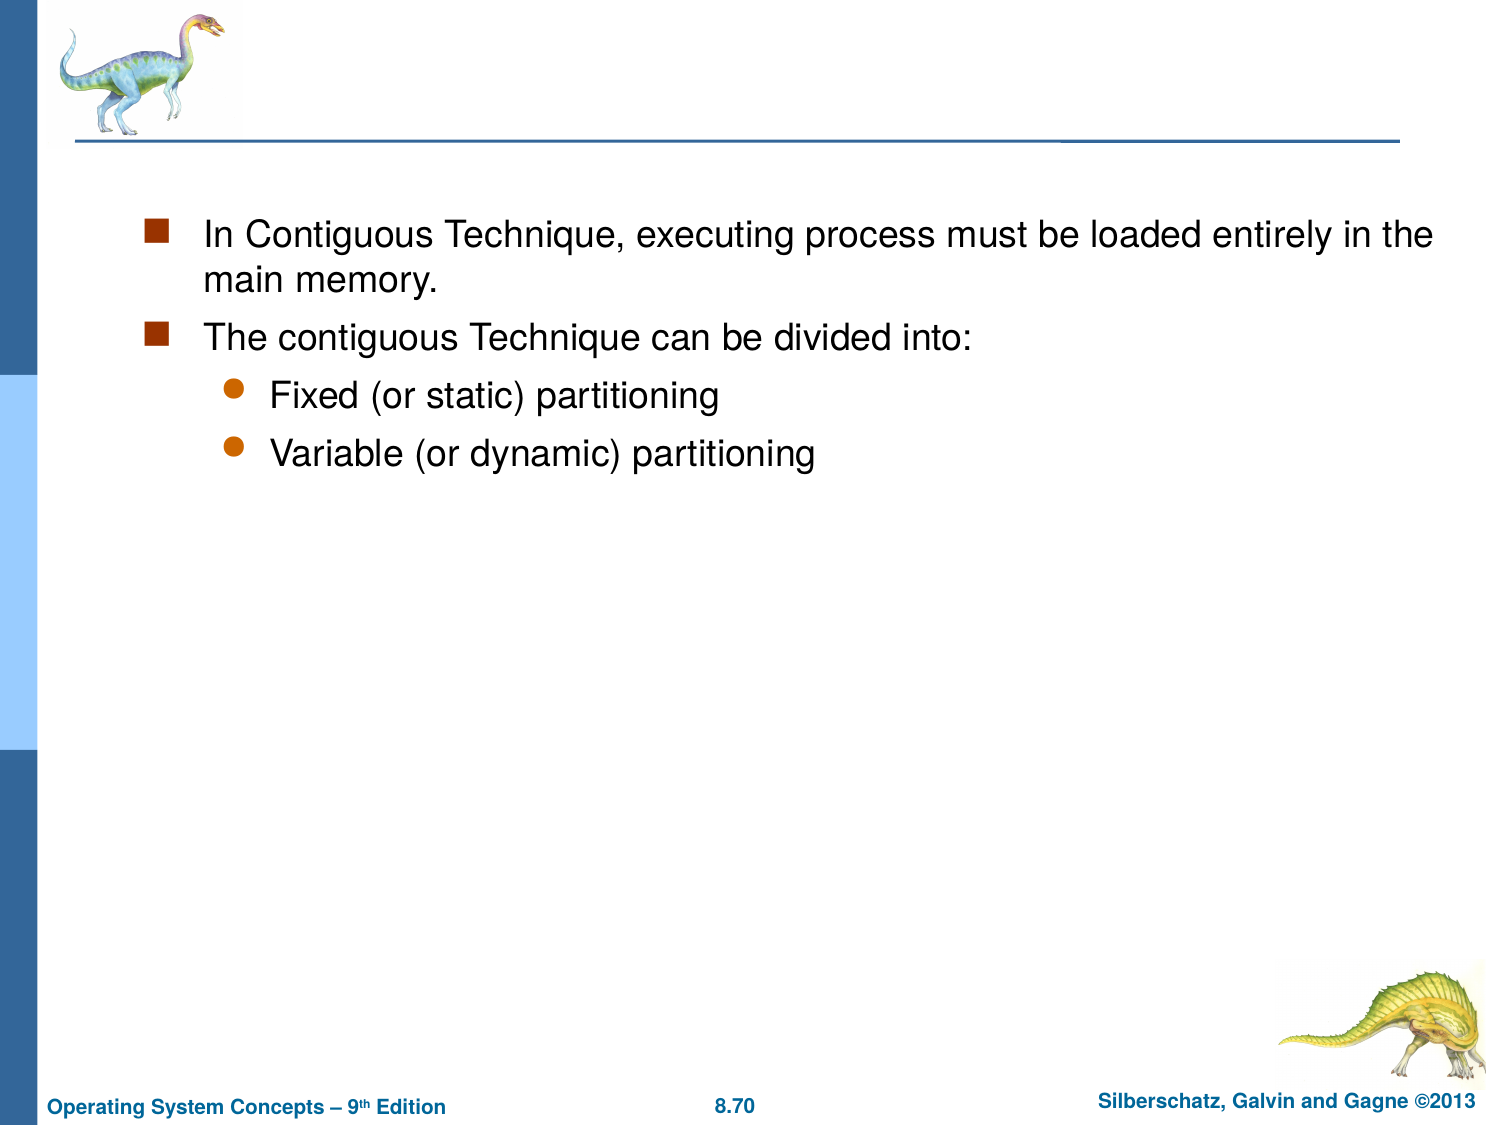

#
In Contiguous Technique, executing process must be loaded entirely in the main memory.
The contiguous Technique can be divided into:
Fixed (or static) partitioning
Variable (or dynamic) partitioning